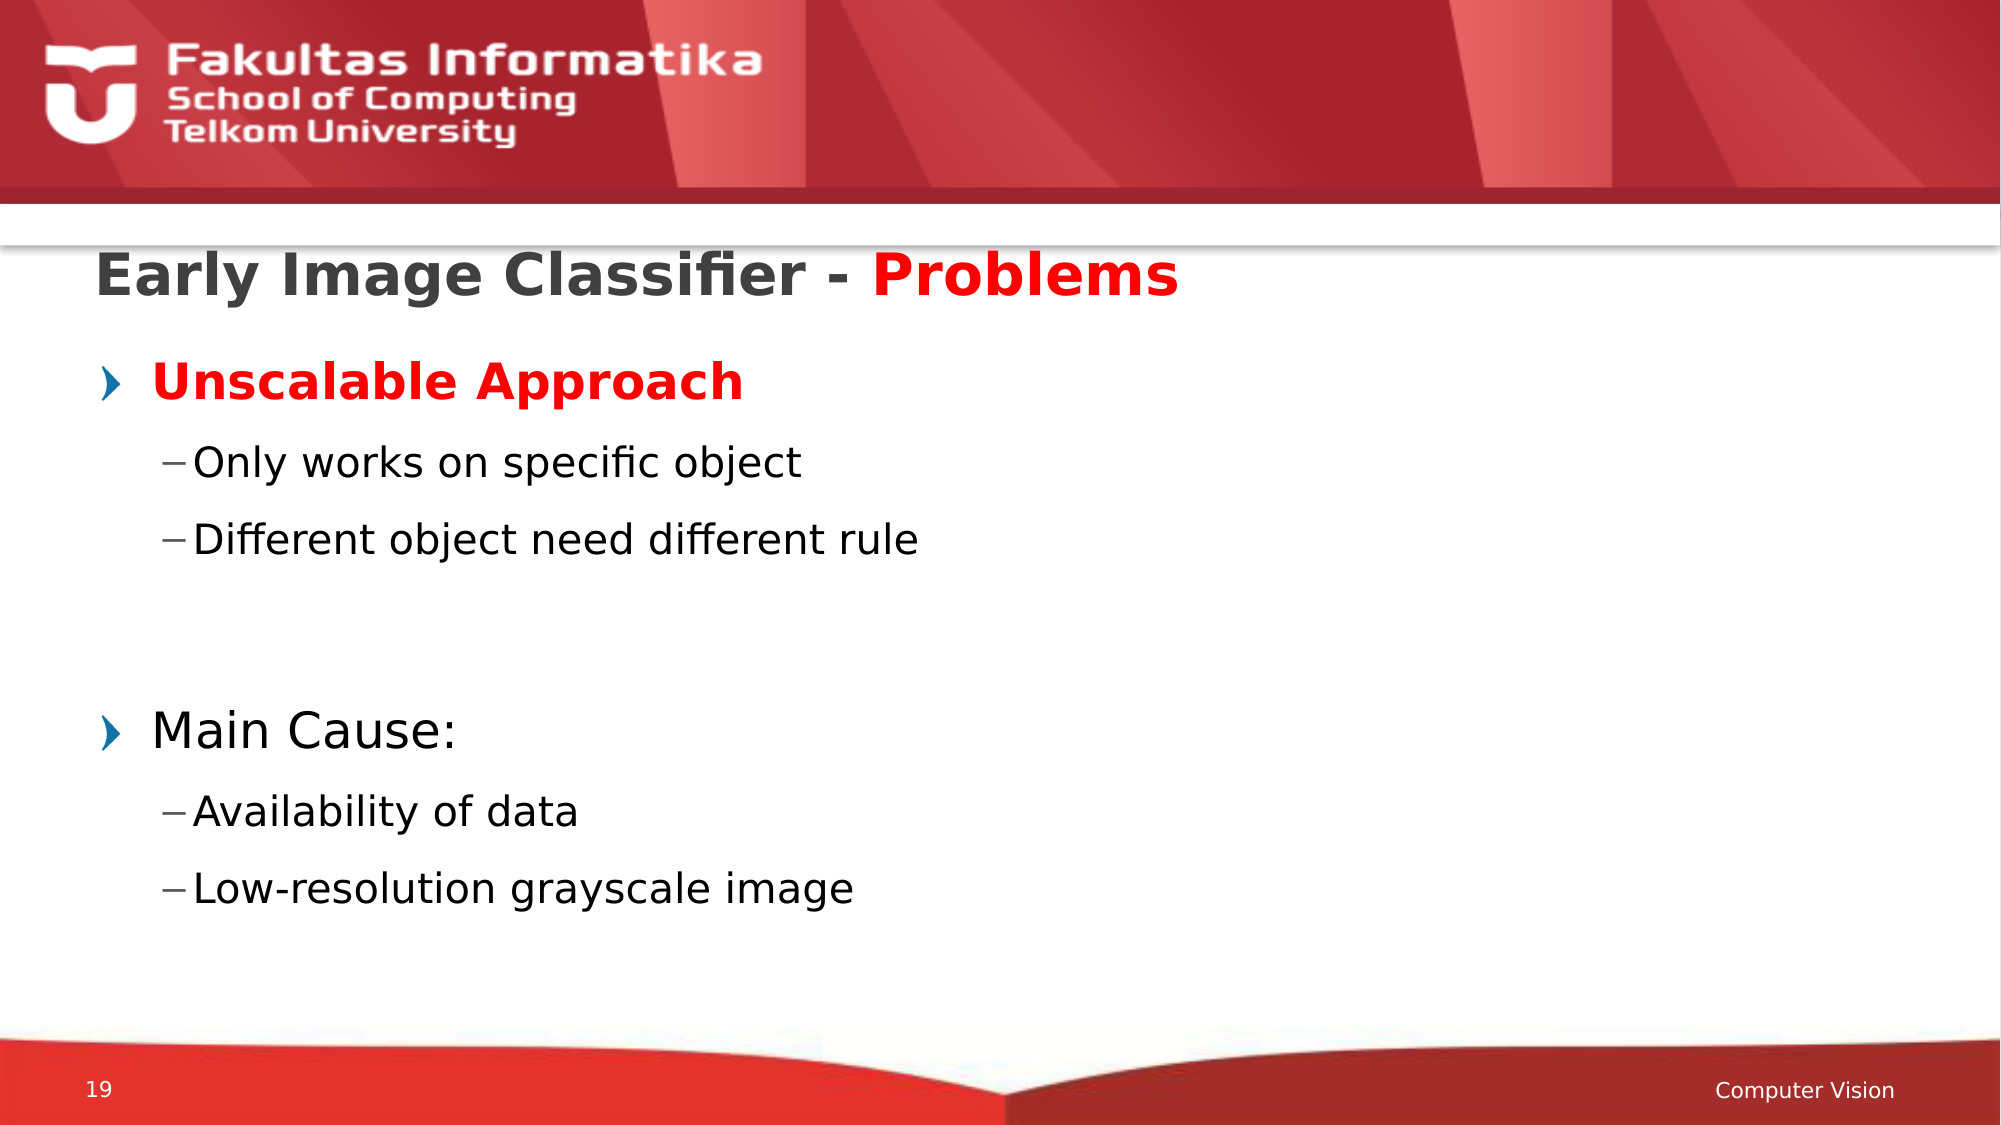

# Early Image Classifier - Problems
Unscalable Approach
Only works on specific object
Different object need different rule

Main Cause:
Availability of data
Low-resolution grayscale image

Computer Vision
19